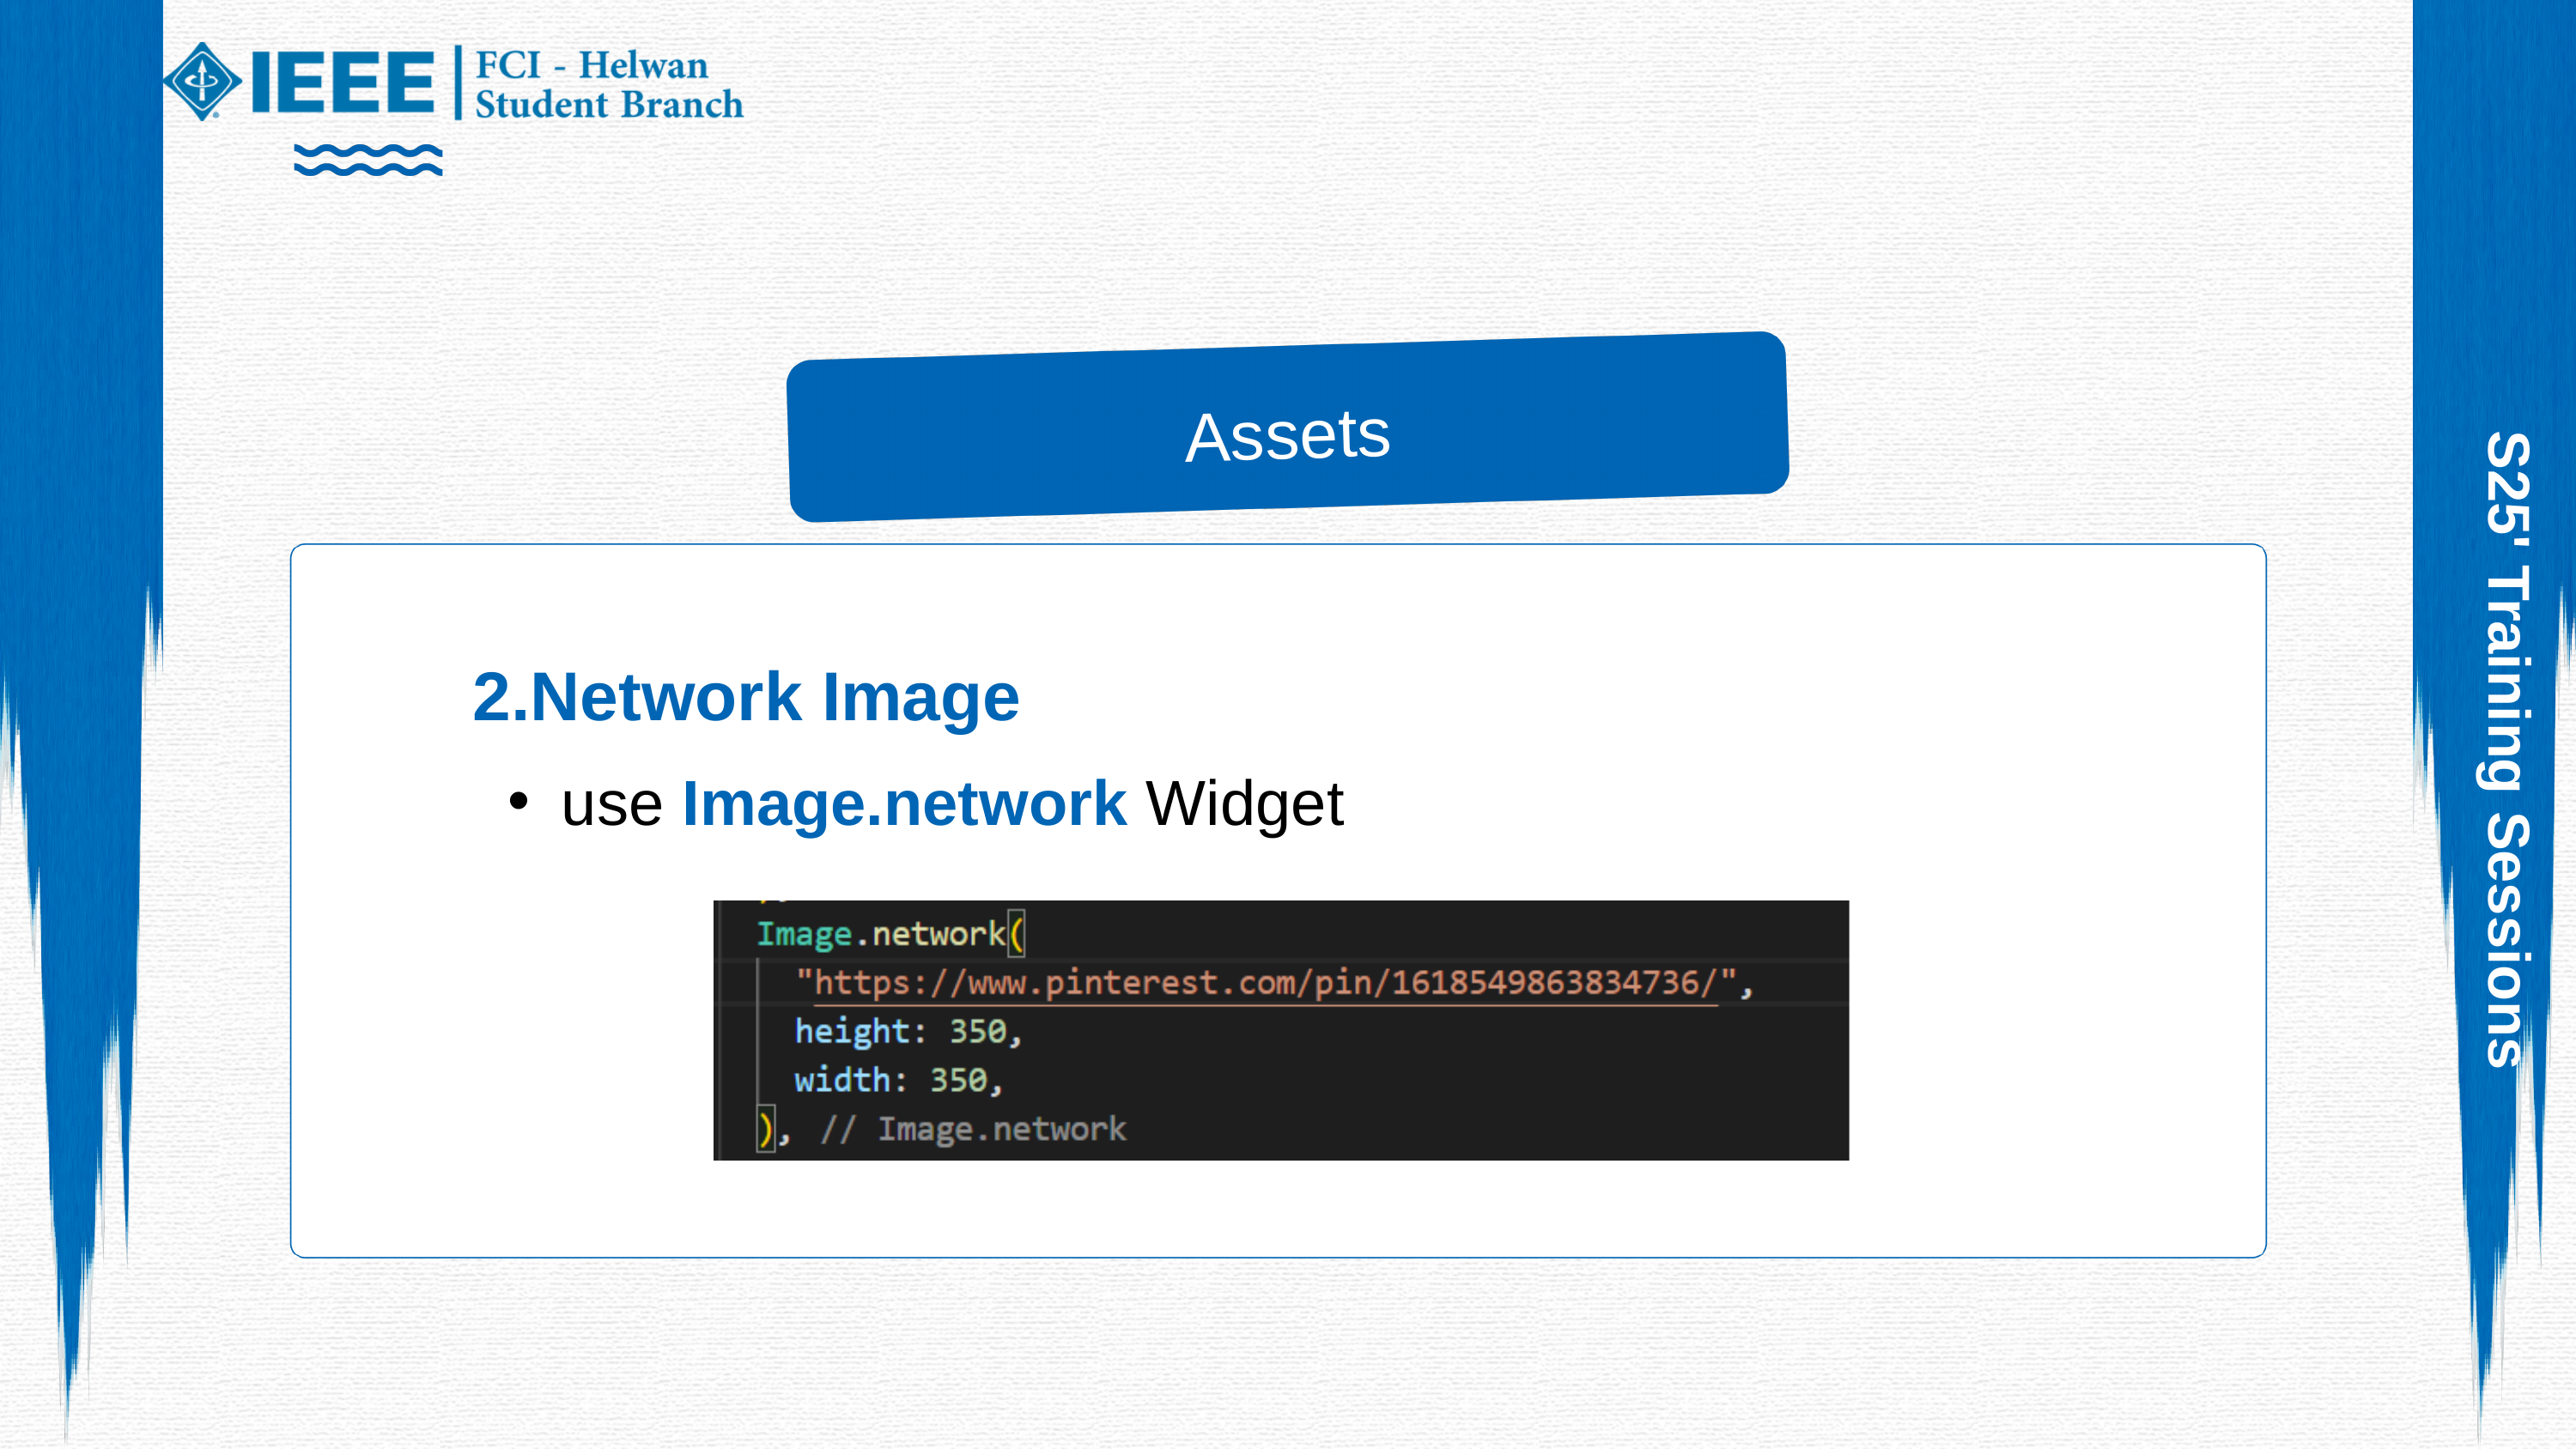

Assets

2.Network Image

S25' Training Sessions
use Image.network Widget